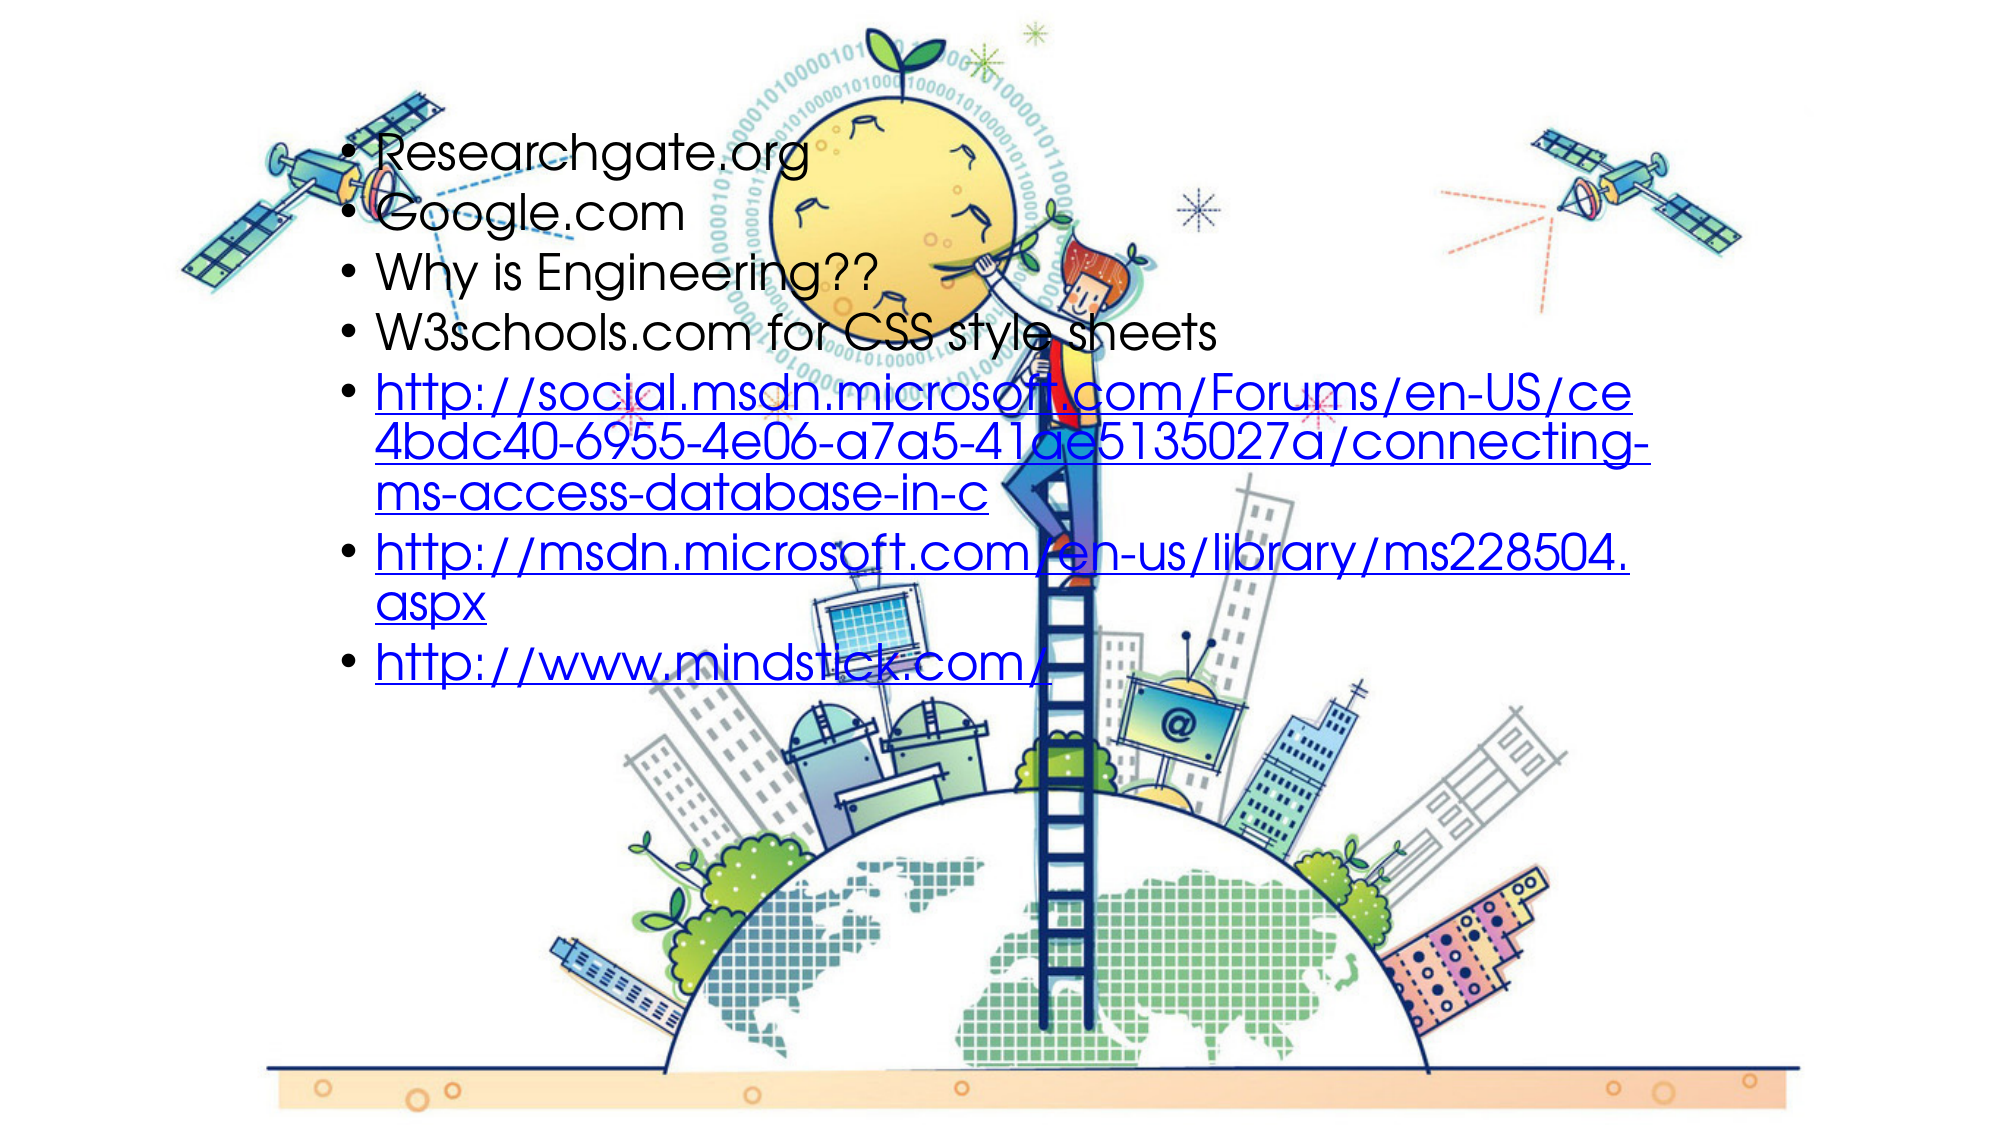

Researchgate.org
Google.com
Why is Engineering??
W3schools.com for CSS style sheets
http://social.msdn.microsoft.com/Forums/en-US/ce4bdc40-6955-4e06-a7a5-41ae5135027a/connecting-ms-access-database-in-c
http://msdn.microsoft.com/en-us/library/ms228504.aspx
http://www.mindstick.com/